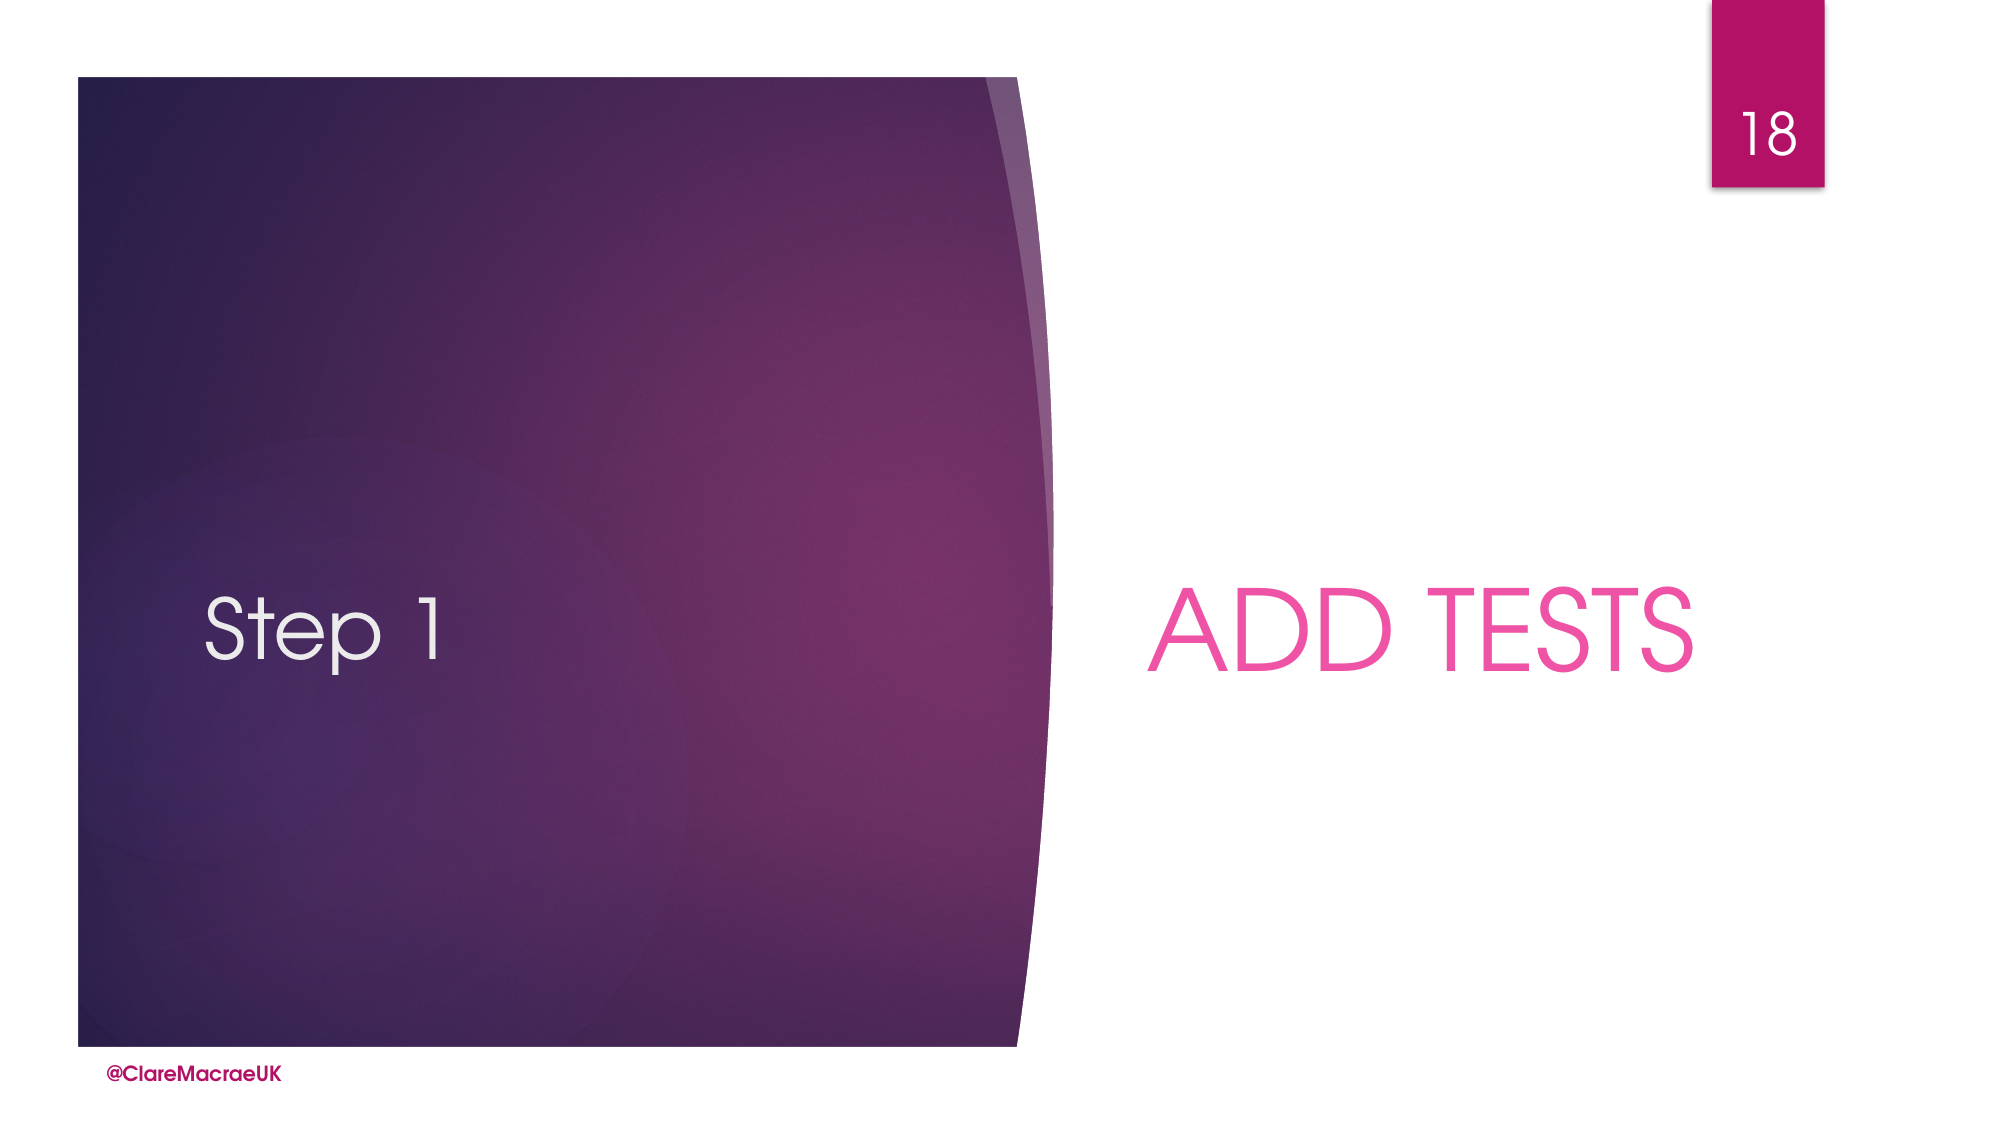

18
Add Tests
# Step 1
@ClareMacraeUK